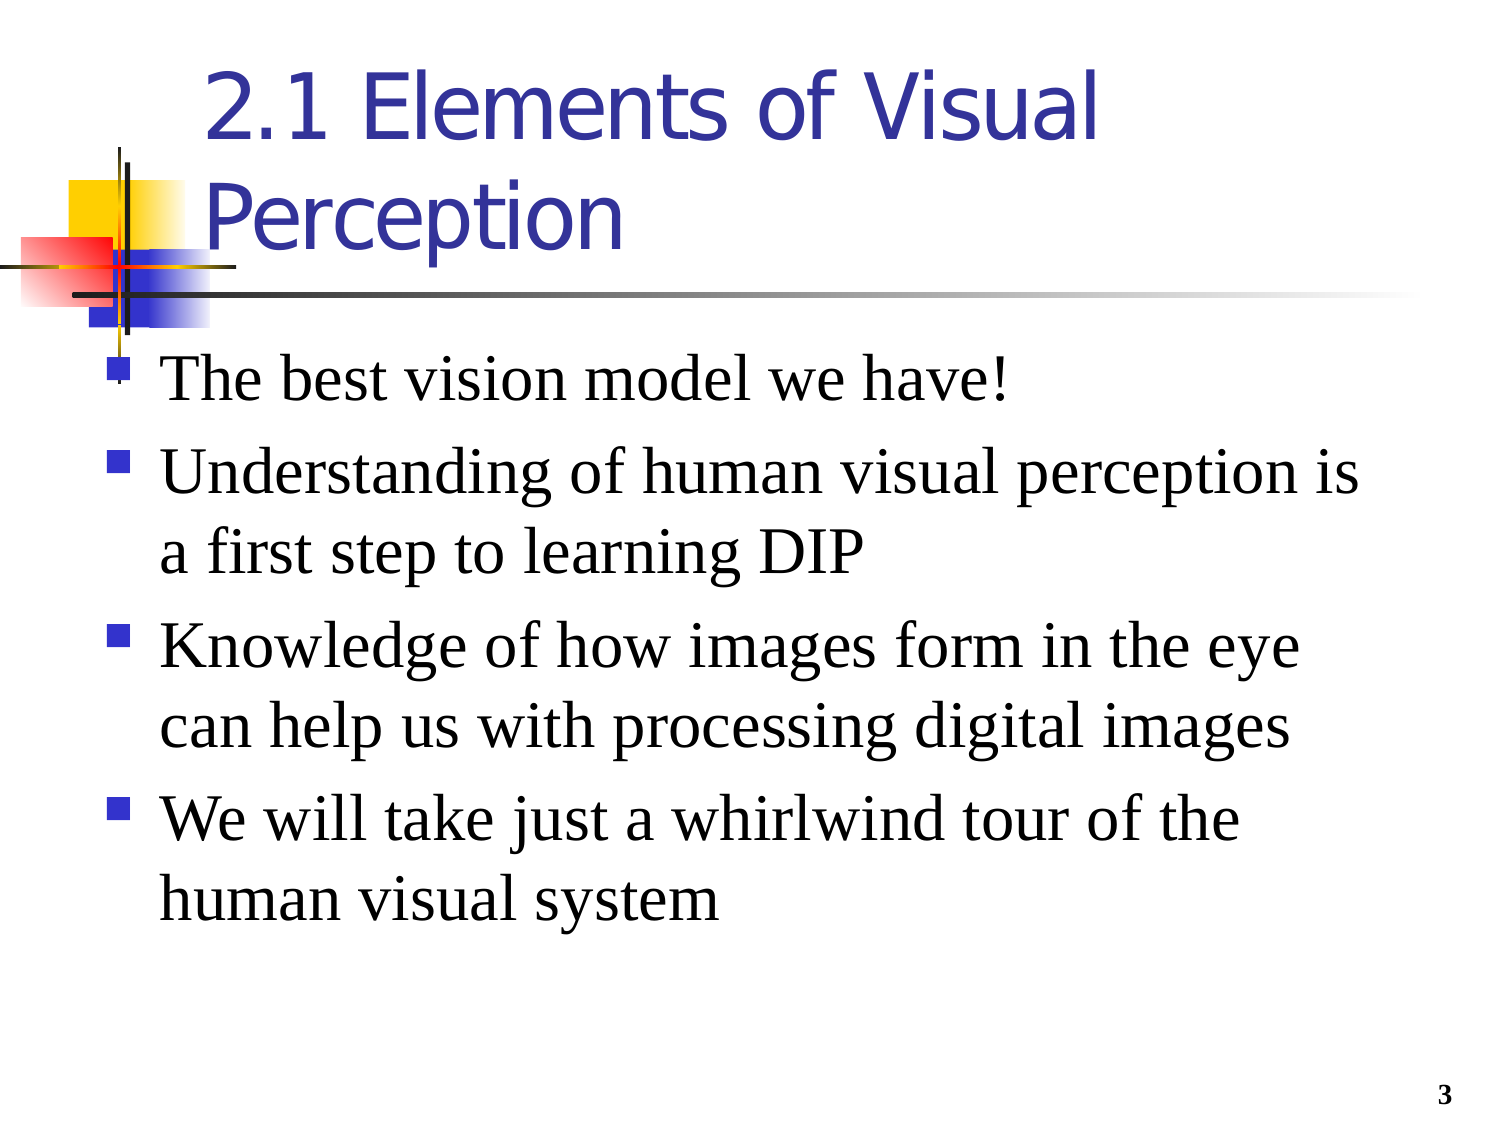

# 2.1 Elements of Visual Perception
The best vision model we have!
Understanding of human visual perception is a first step to learning DIP
Knowledge of how images form in the eye can help us with processing digital images
We will take just a whirlwind tour of the human visual system

3